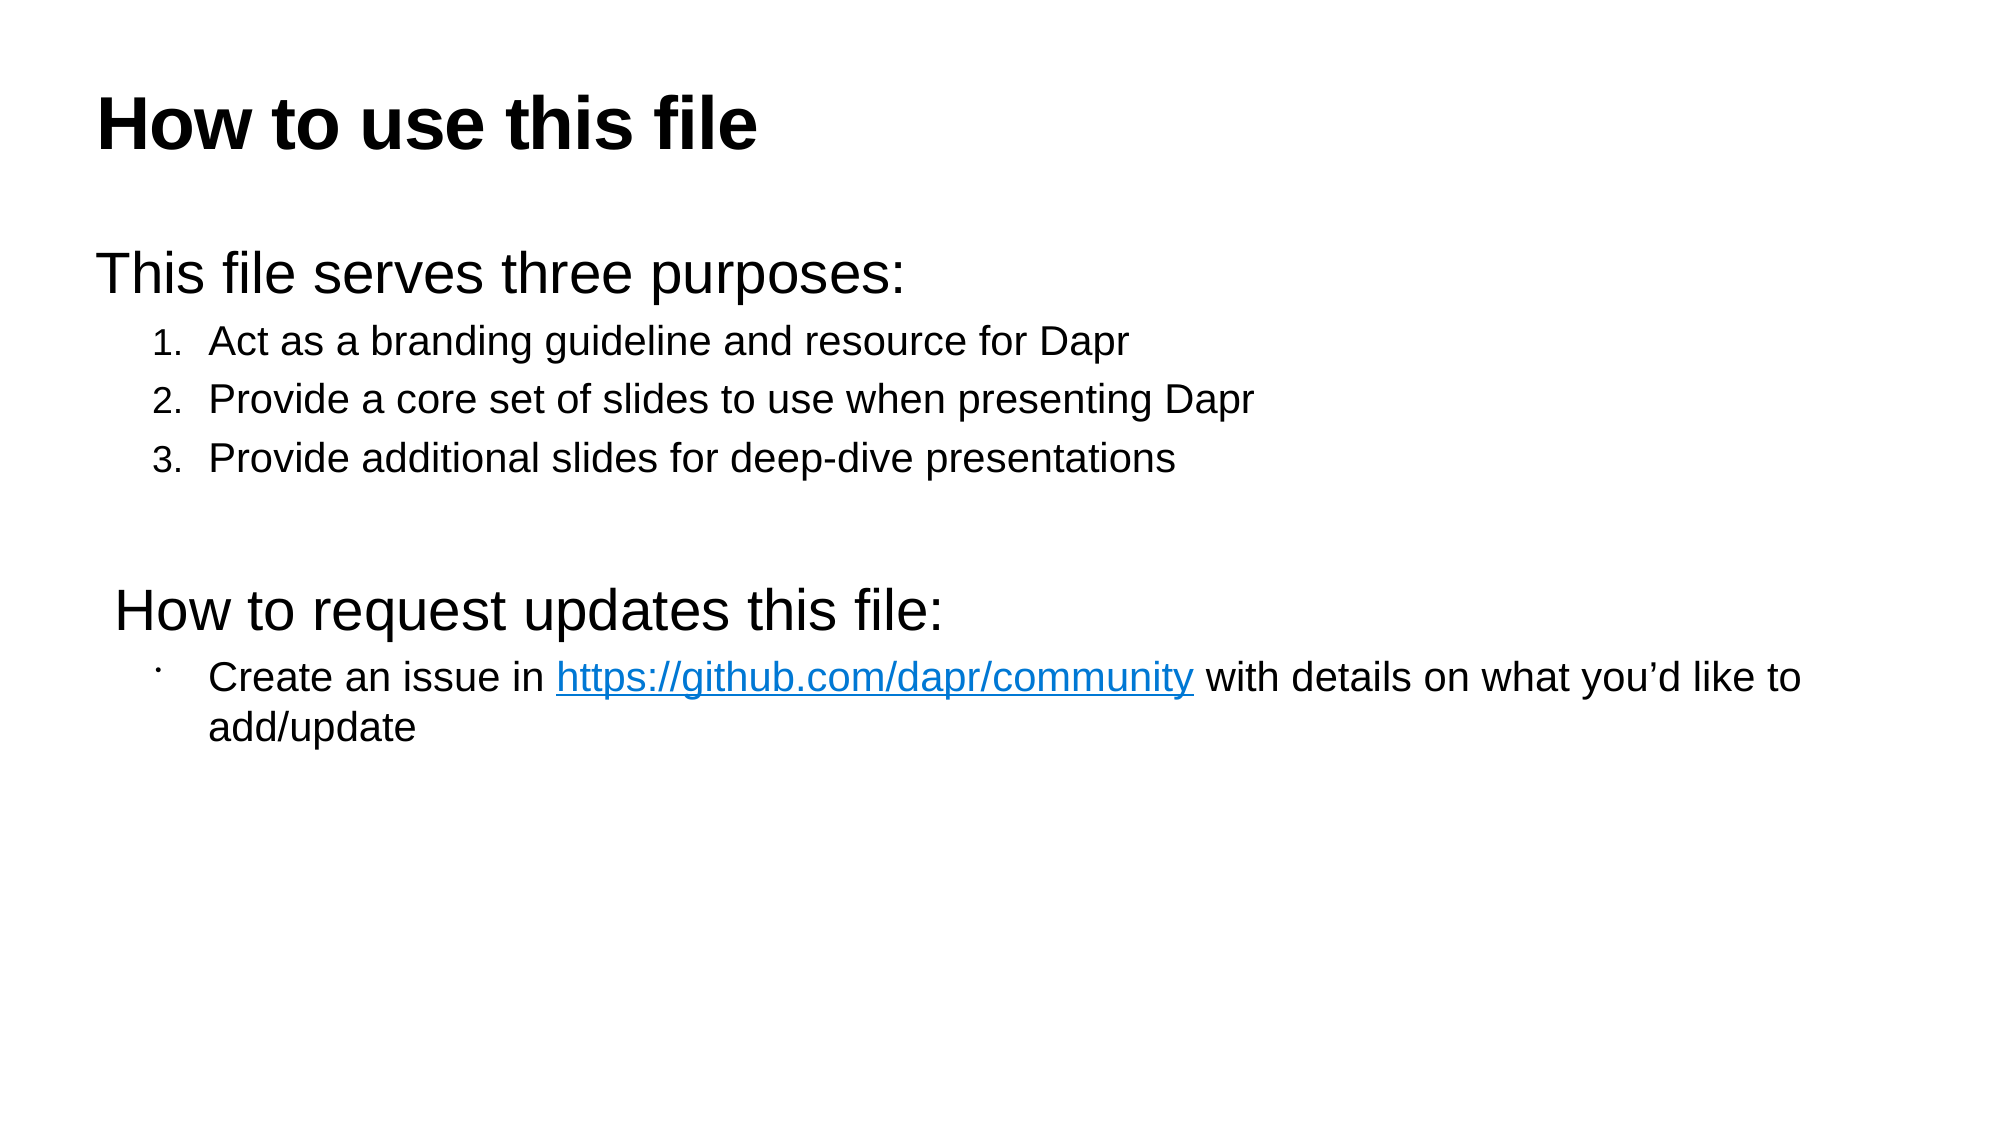

# How to use this file
This file serves three purposes:
Act as a branding guideline and resource for Dapr
Provide a core set of slides to use when presenting Dapr
Provide additional slides for deep-dive presentations

How to request updates this file:
Create an issue in https://github.com/dapr/community with details on what you’d like to add/update